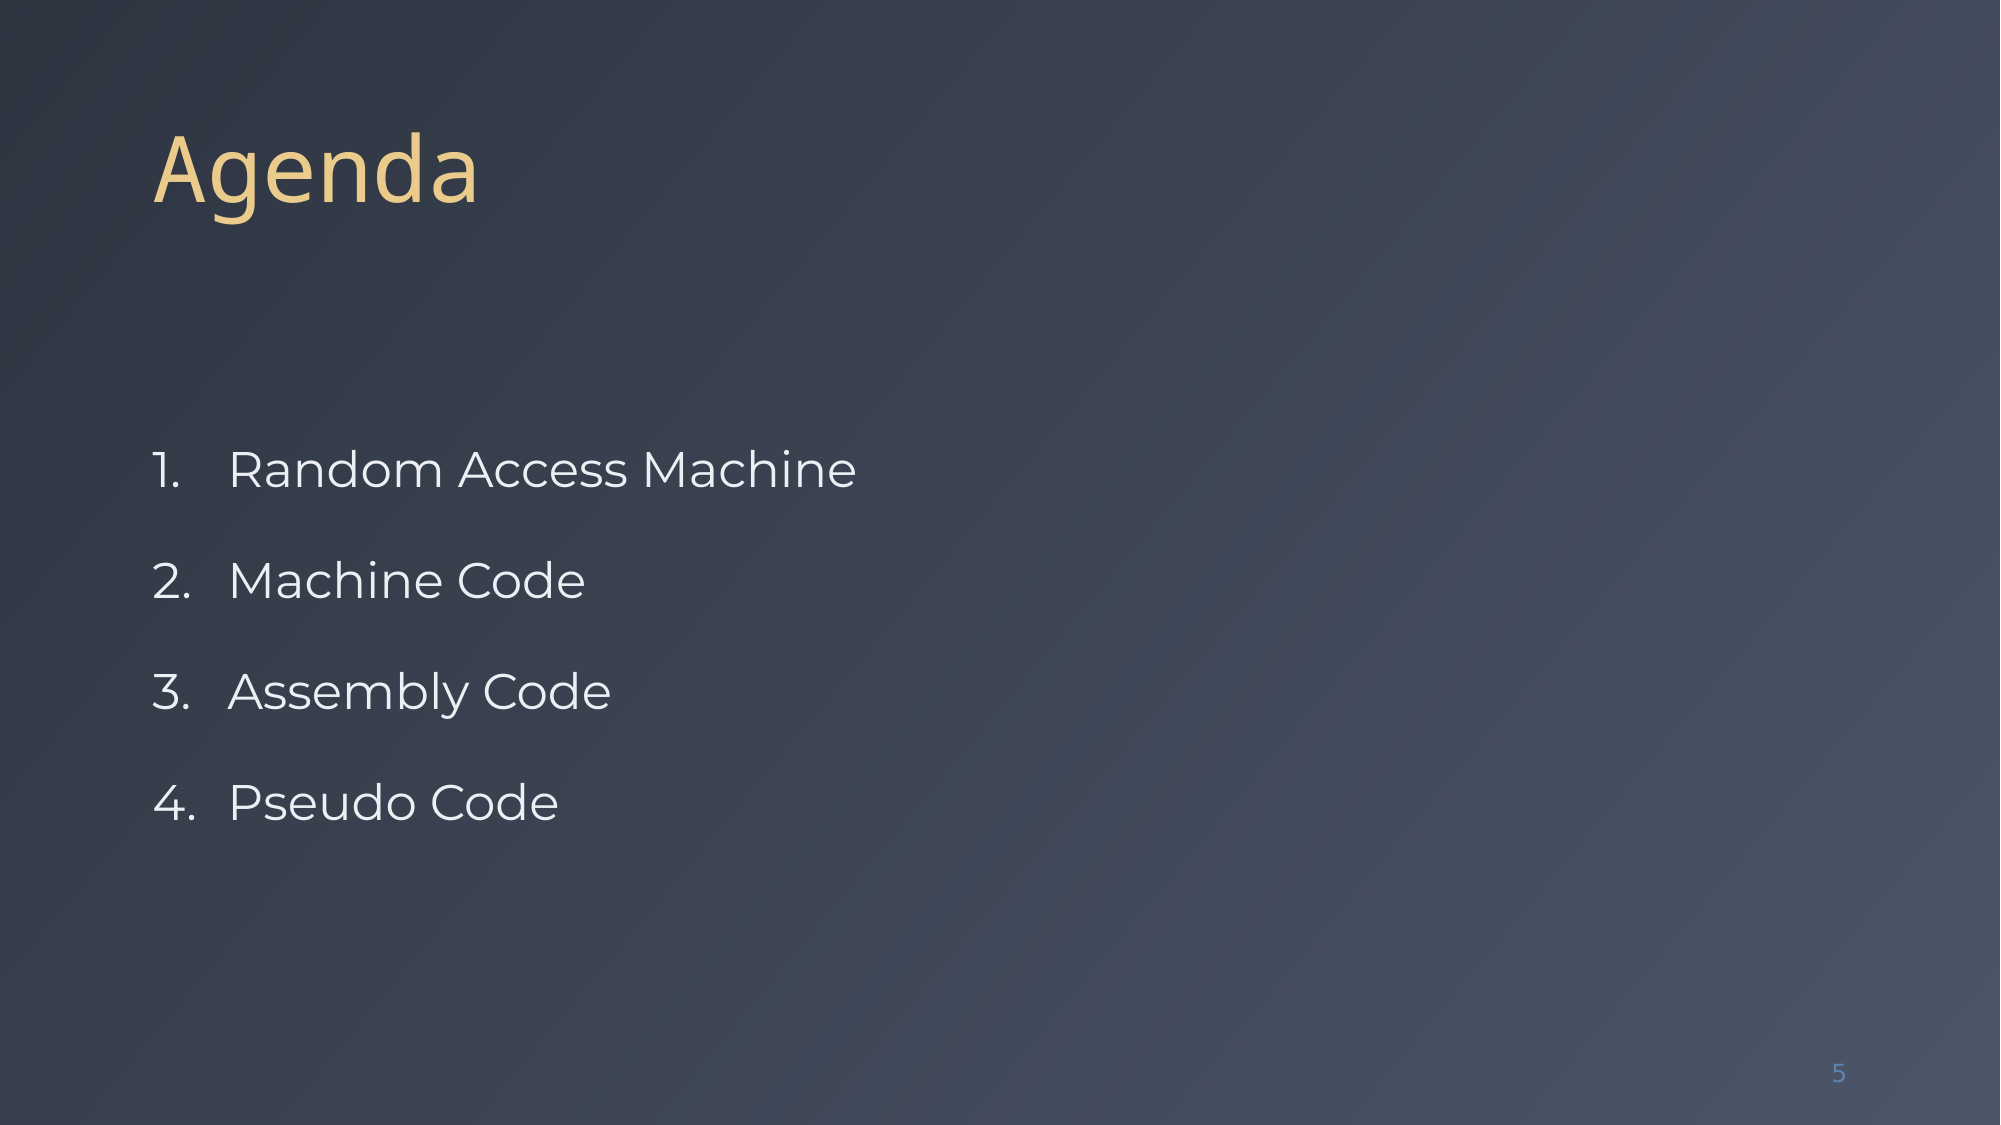

# Agenda
Random Access Machine
Machine Code
Assembly Code
Pseudo Code

5